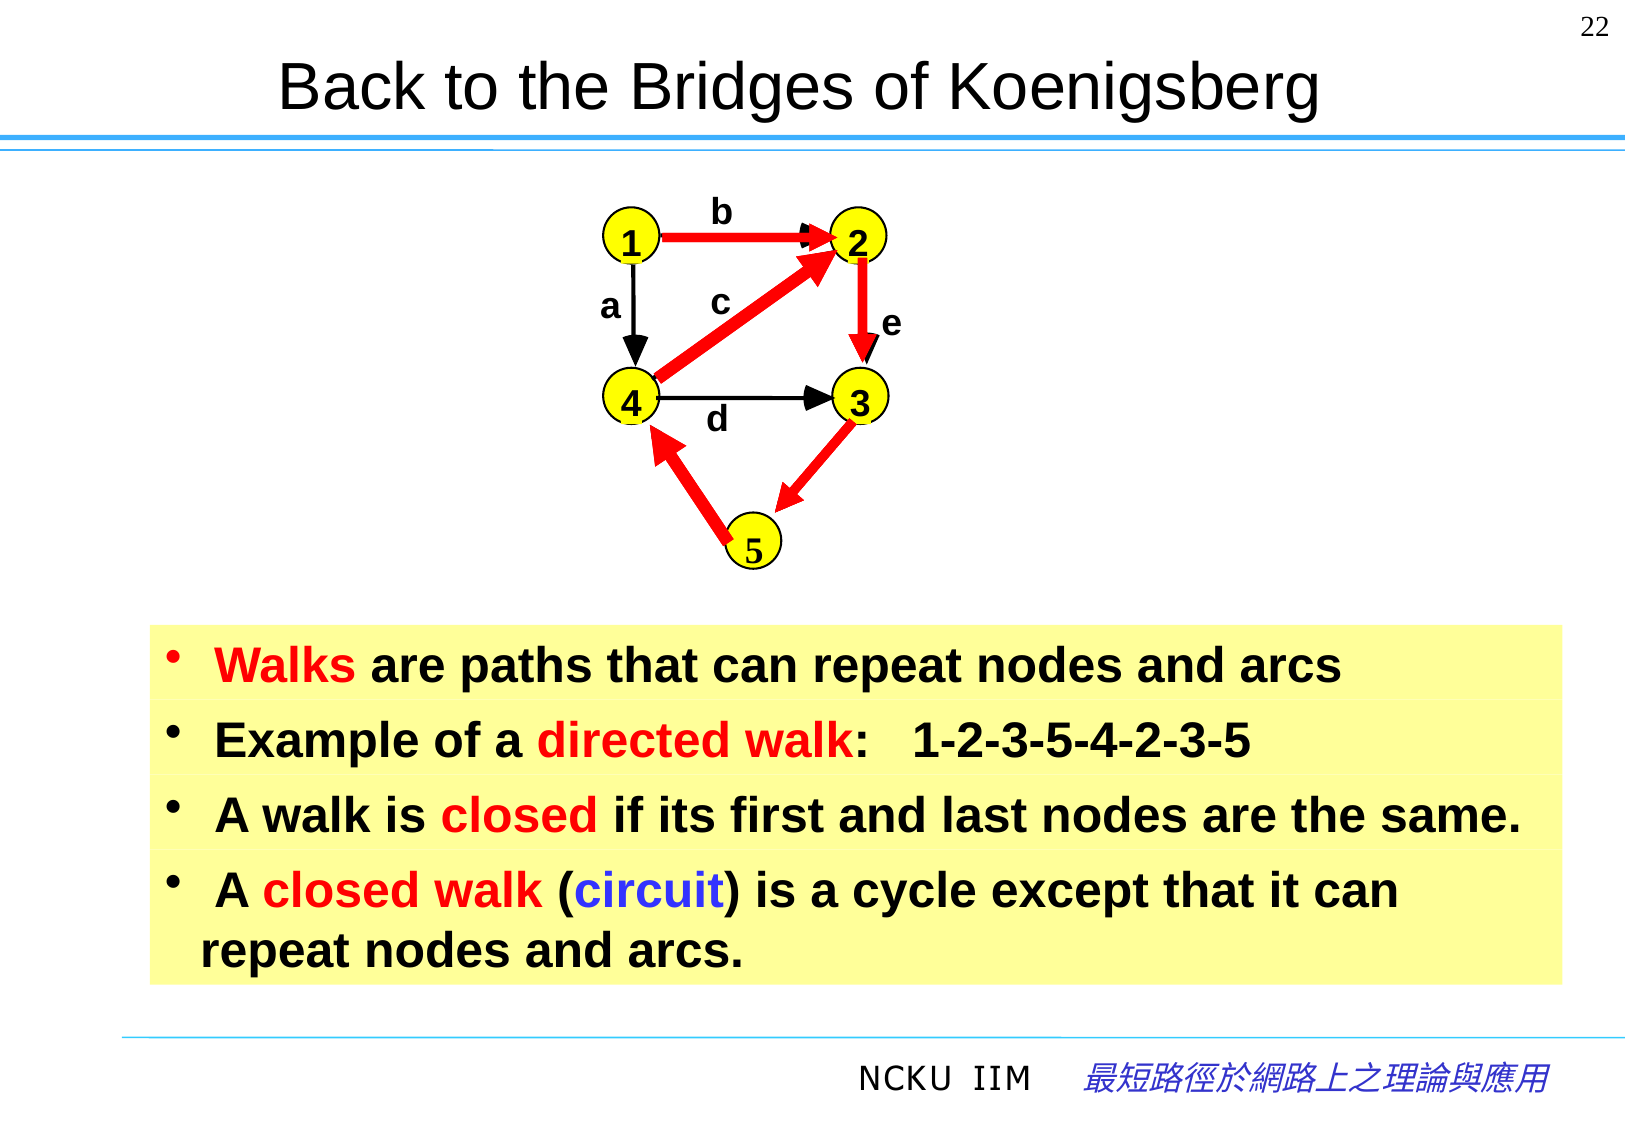

22
# Back to the Bridges of Koenigsberg
b

1
2

c
a
e

4
3

d

5

 Walks are paths that can repeat nodes and arcs
 Example of a directed walk:   1-2-3-5-4-2-3-5
 A walk is closed if its first and last nodes are the same.
 A closed walk (circuit) is a cycle except that it can repeat nodes and arcs.